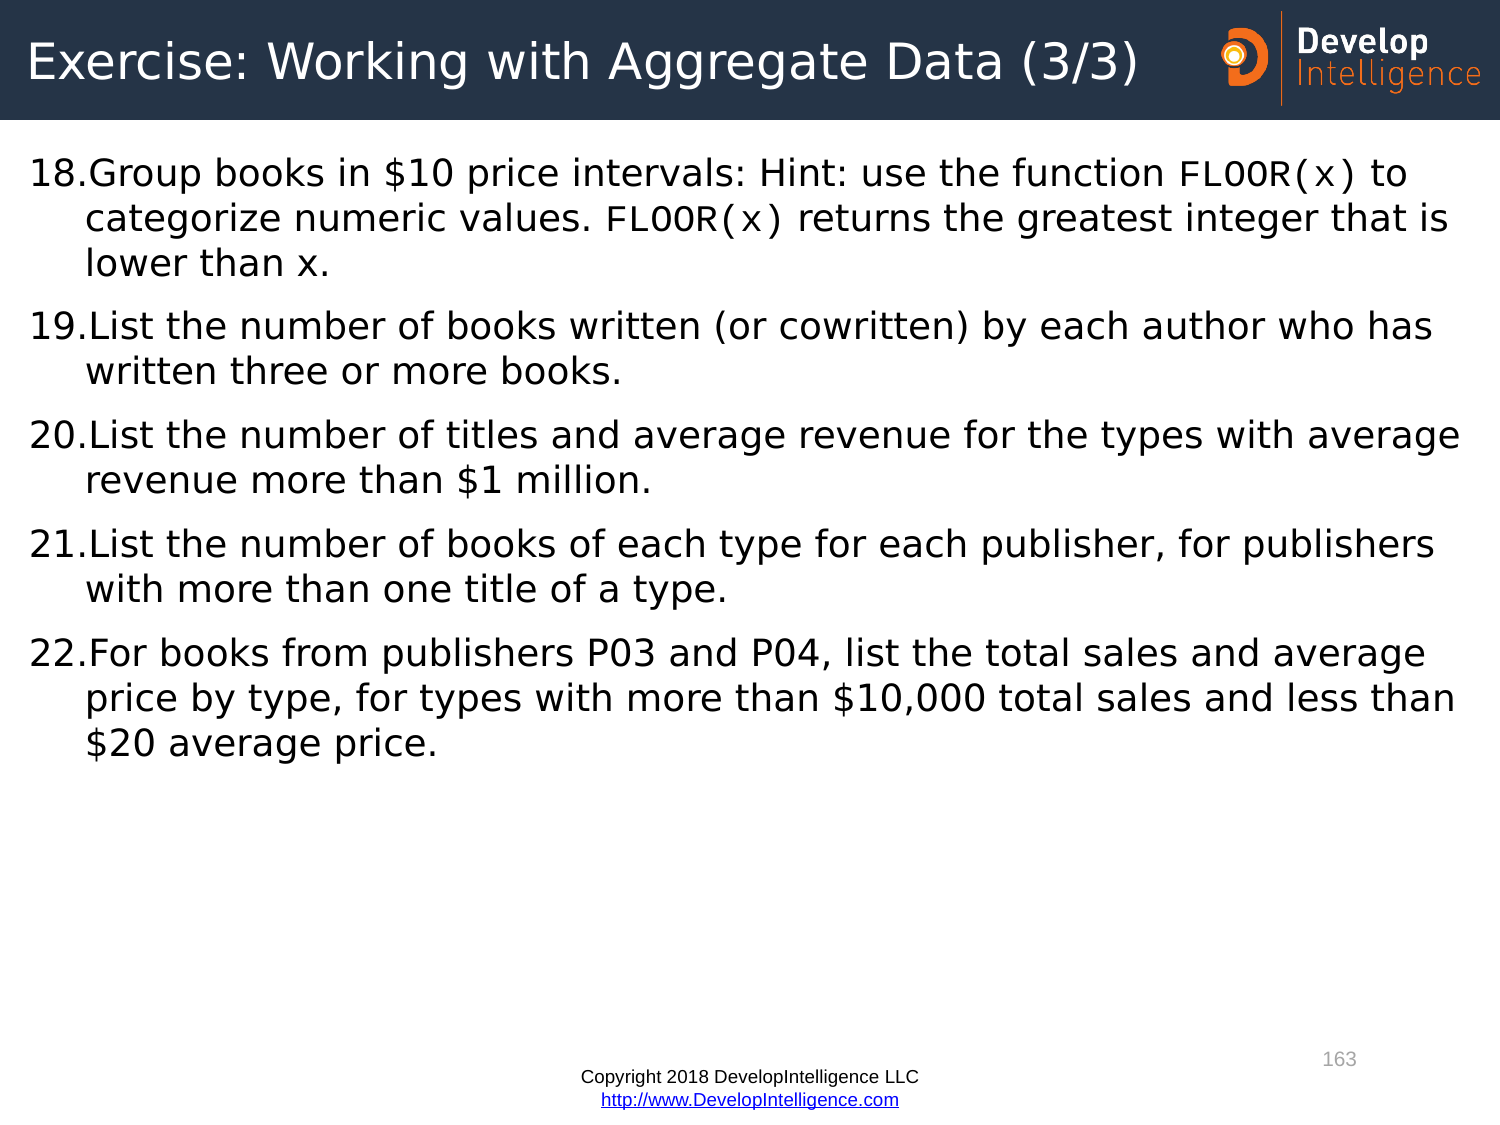

# Exercise: Working with Aggregate Data (3/3)
Group books in $10 price intervals: Hint: use the function FLOOR(x) to categorize numeric values. FLOOR(x) returns the greatest integer that is lower than x.
List the number of books written (or cowritten) by each author who has written three or more books.
List the number of titles and average revenue for the types with average revenue more than $1 million.
List the number of books of each type for each publisher, for publishers with more than one title of a type.
For books from publishers P03 and P04, list the total sales and average price by type, for types with more than $10,000 total sales and less than $20 average price.

163